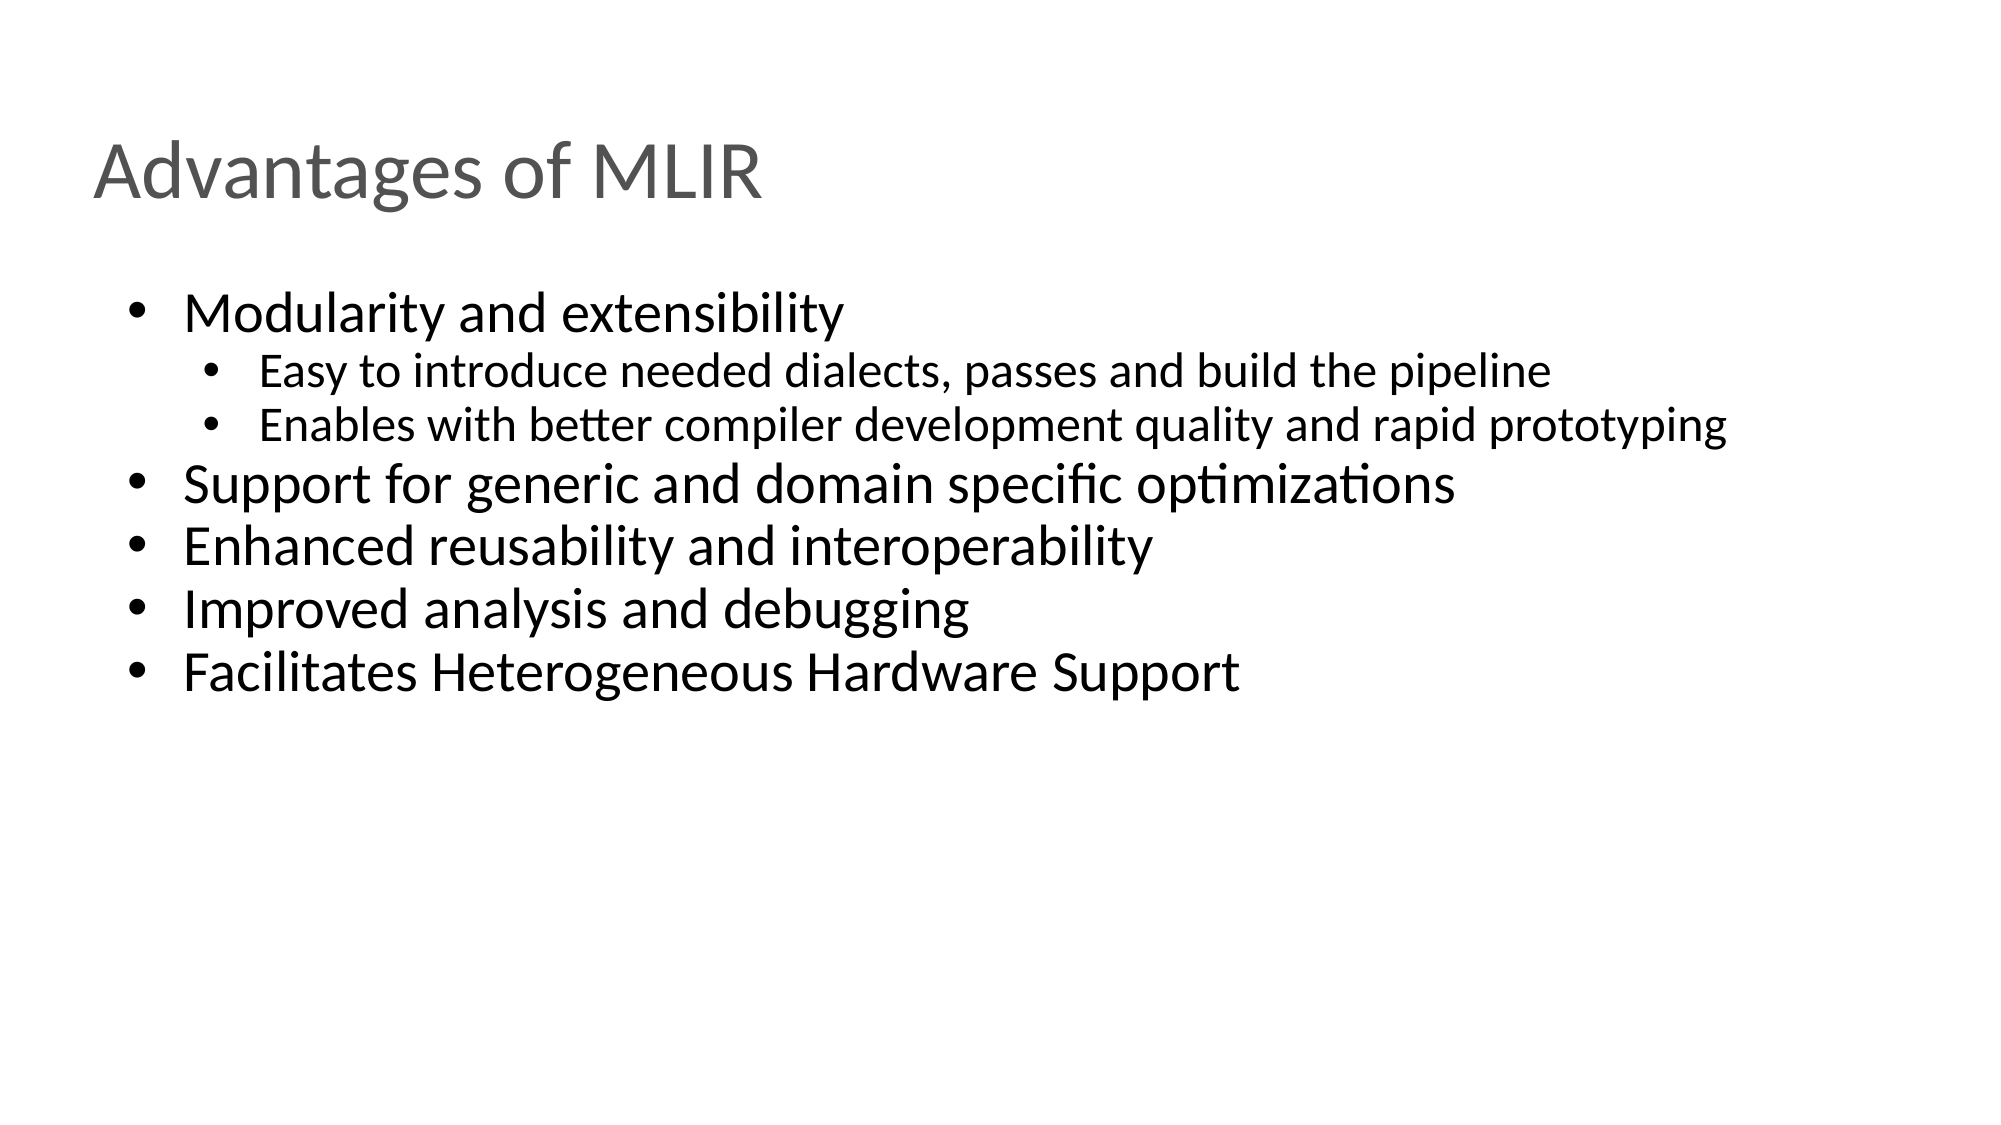

# Advantages of MLIR
Modularity and extensibility
Easy to introduce needed dialects, passes and build the pipeline
Enables with better compiler development quality and rapid prototyping
Support for generic and domain specific optimizations
Enhanced reusability and interoperability
Improved analysis and debugging
Facilitates Heterogeneous Hardware Support